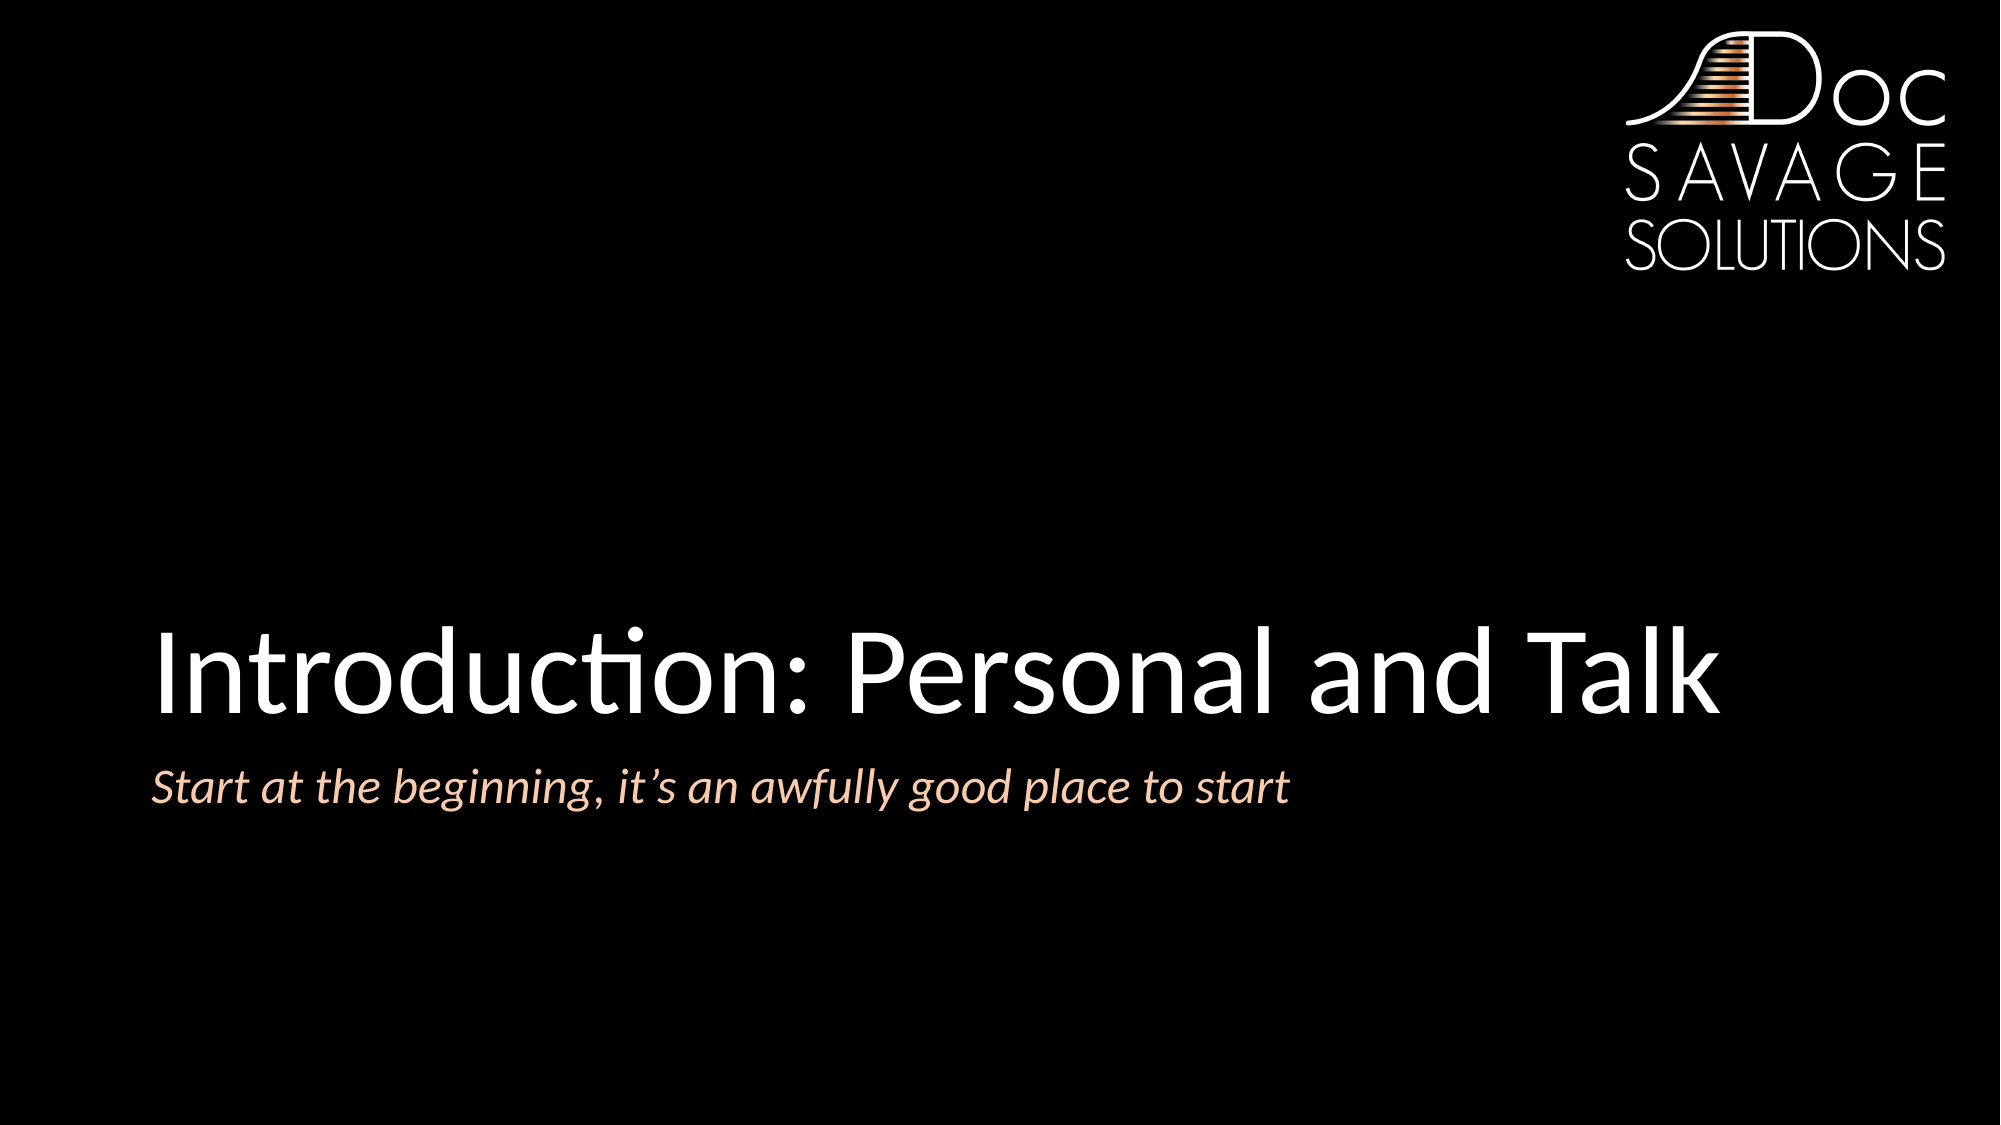

# Introduction: Personal and Talk
Start at the beginning, it’s an awfully good place to start